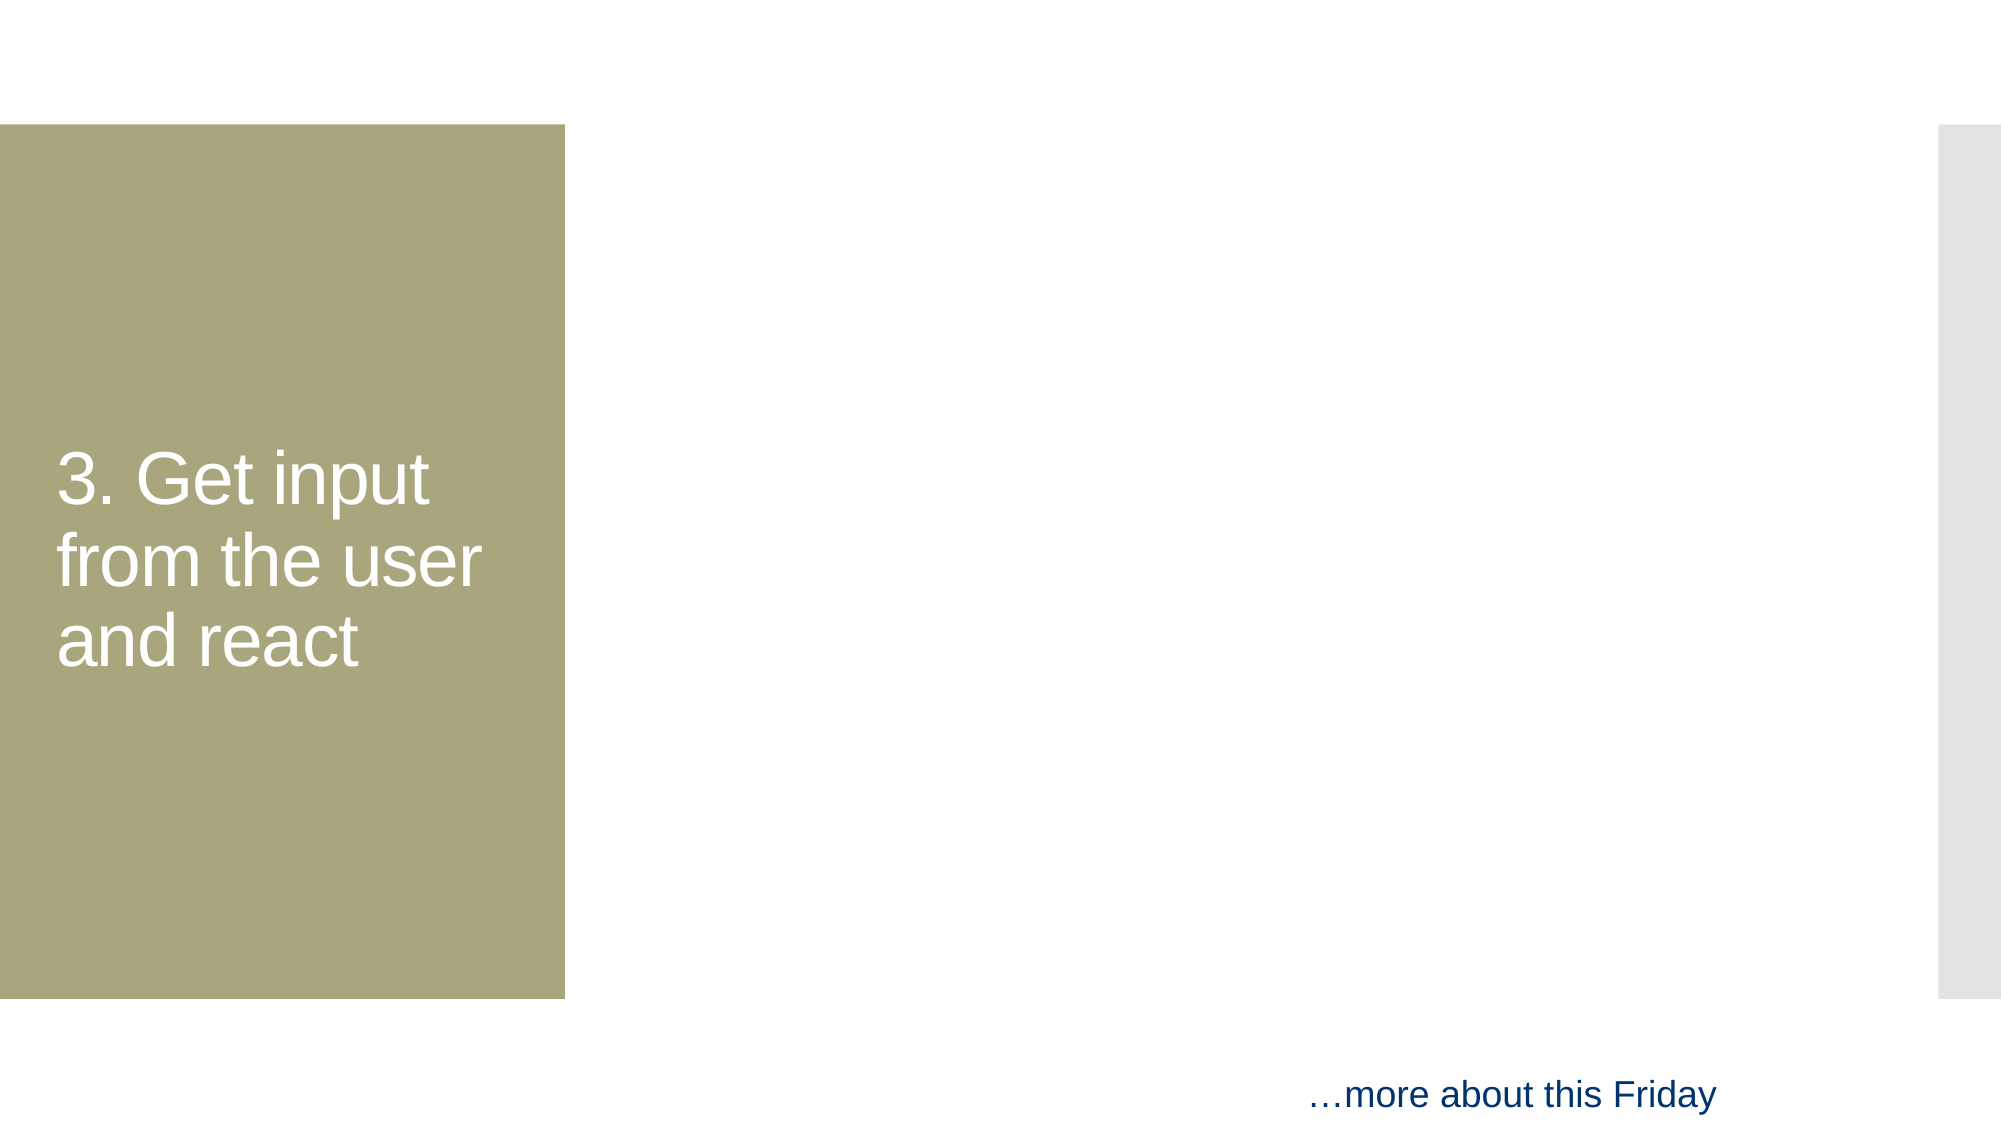

# 3. Get input from the user and react
…more about this Friday